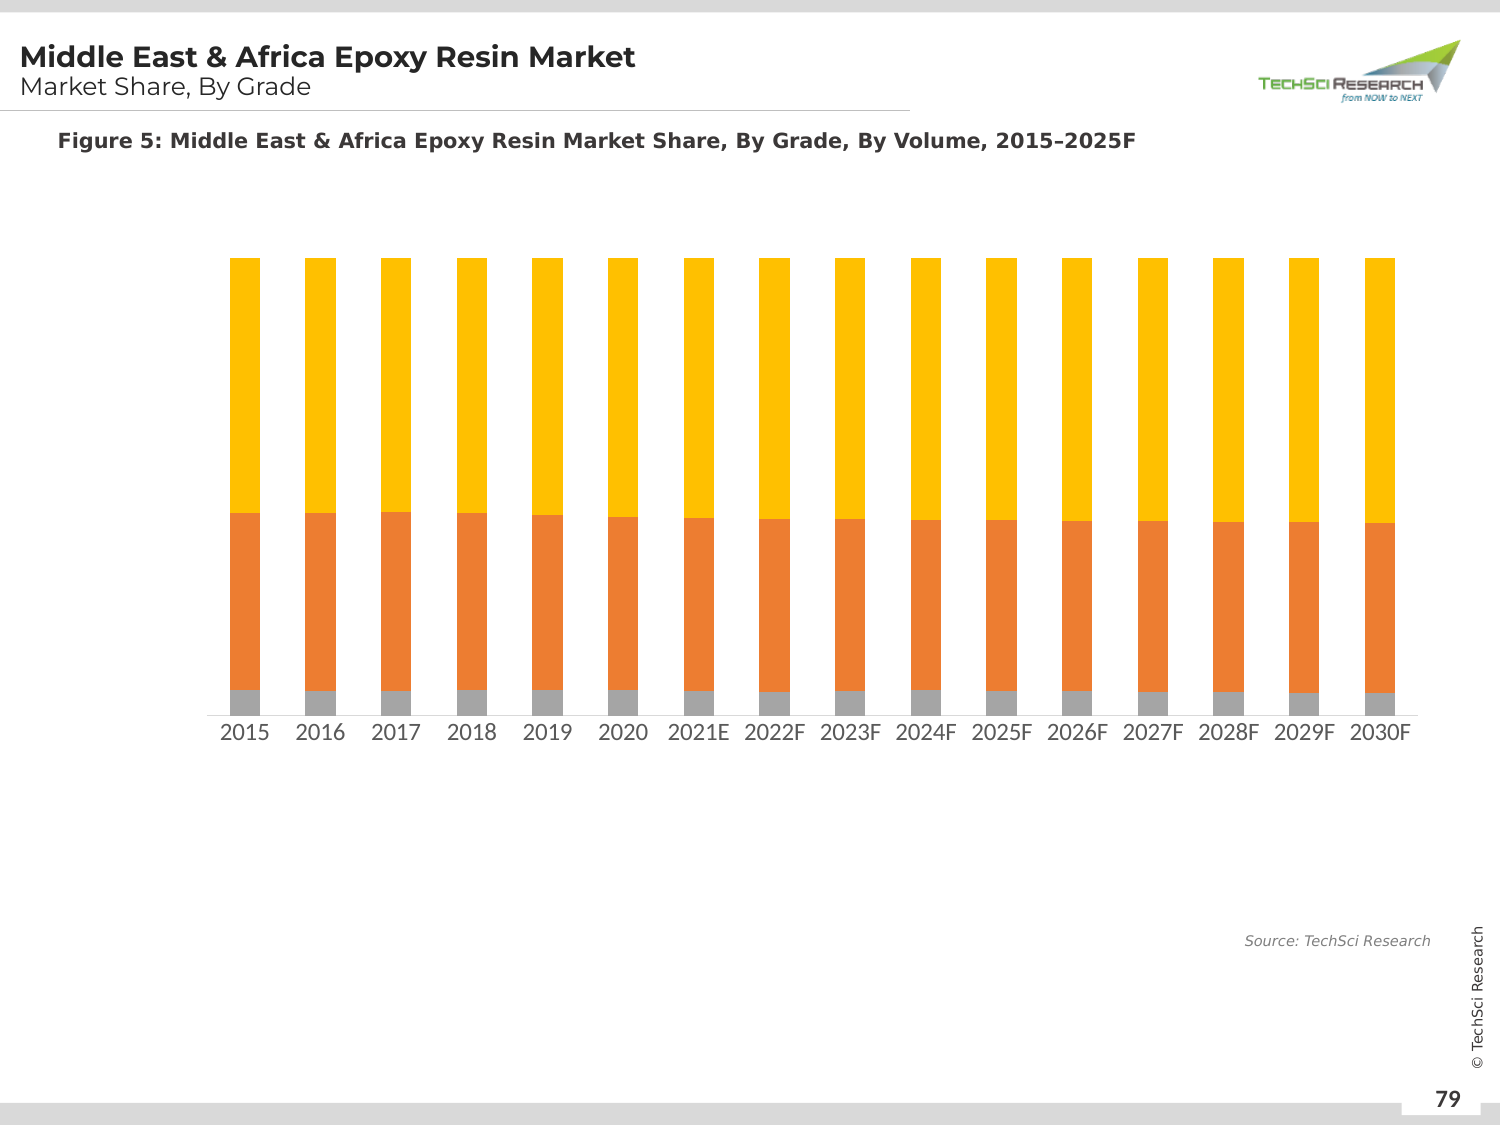

Middle East & Africa Epoxy Resin Market
Market Share, By Grade
Figure 5: Middle East & Africa Epoxy Resin Market Share, By Grade, By Volume, 2015–2025F

### Chart

| Category | Semi-Solid | Solid | Liquid |
|---|---|---|---|
| 2015 | 0.05629273902303555 | 0.3871168153780508 | 0.5565904455989136 |
| 2016 | 0.05273095753970871 | 0.39060964813028837 | 0.5566593943300029 |
| 2017 | 0.054184433142136126 | 0.3907572954377206 | 0.5550582714201433 |
| 2018 | 0.05478699160454376 | 0.3884536958244549 | 0.5567593125710014 |
| 2019 | 0.054948269303311474 | 0.38280278597109696 | 0.5622489447255915 |
| 2020 | 0.055554412762095814 | 0.3786114648708029 | 0.5658341223671013 |
| 2021E | 0.053656977765158605 | 0.37876316865325277 | 0.5675798535815886 |
| 2022F | 0.05224139667947349 | 0.3785732336031539 | 0.5691853697173727 |
| 2023F | 0.05279954232713488 | 0.3768392808184945 | 0.5703611768543706 |
| 2024F | 0.054774046346422293 | 0.3737101334669826 | 0.571515820186595 |
| 2025F | 0.053748052614617896 | 0.37357162958674955 | 0.5726803177986326 |
| 2026F | 0.052646933124821986 | 0.37350944845460166 | 0.5738436184205763 |
| 2027F | 0.05151286058673327 | 0.3734679787426262 | 0.5750191606706404 |
| 2028F | 0.050358211149428164 | 0.37343865247946967 | 0.5762031363711023 |
| 2029F | 0.04919006631988372 | 0.3733665598028883 | 0.577443373877228 |
| 2030F | 0.04835627815031724 | 0.3727932412525035 | 0.5788504805971793 |
Source: TechSci Research
Source: TechSci Research